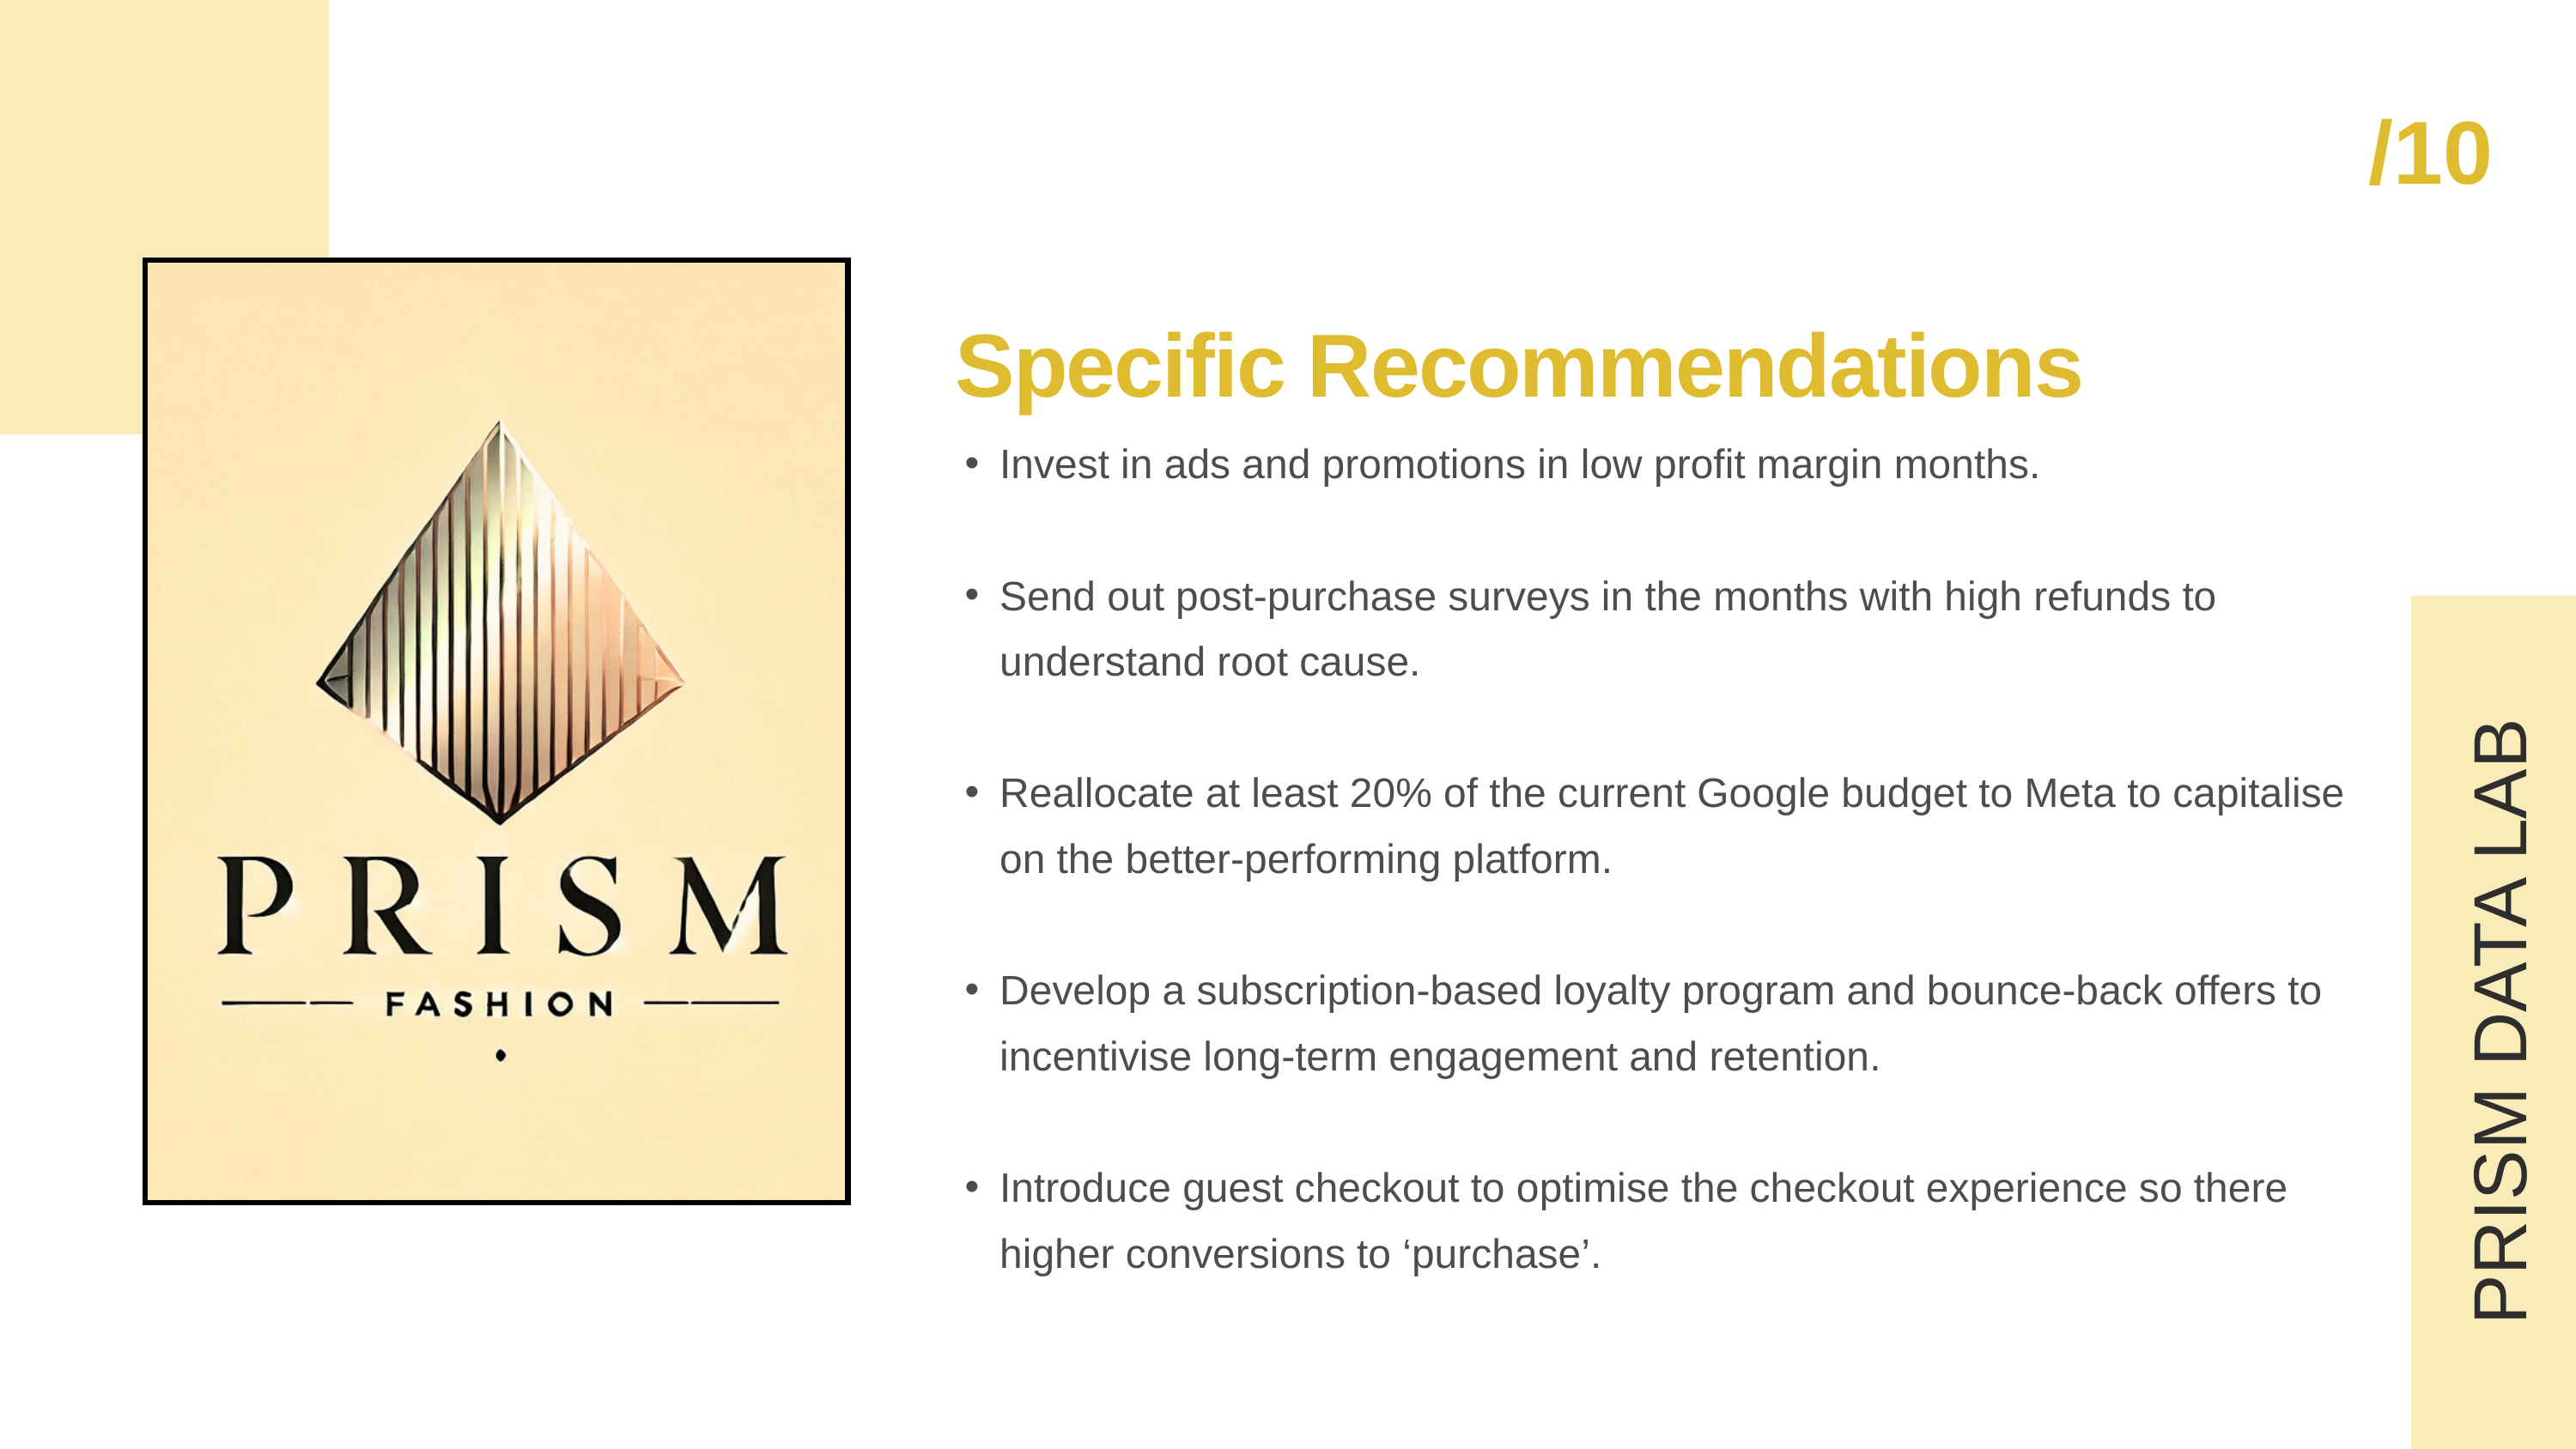

/10

Specific Recommendations
Invest in ads and promotions in low profit margin months.

Send out post-purchase surveys in the months with high refunds to understand root cause.

Reallocate at least 20% of the current Google budget to Meta to capitalise on the better-performing platform.

Develop a subscription-based loyalty program and bounce-back offers to incentivise long-term engagement and retention.

Introduce guest checkout to optimise the checkout experience so there higher conversions to ‘purchase’.

PRISM DATA LAB